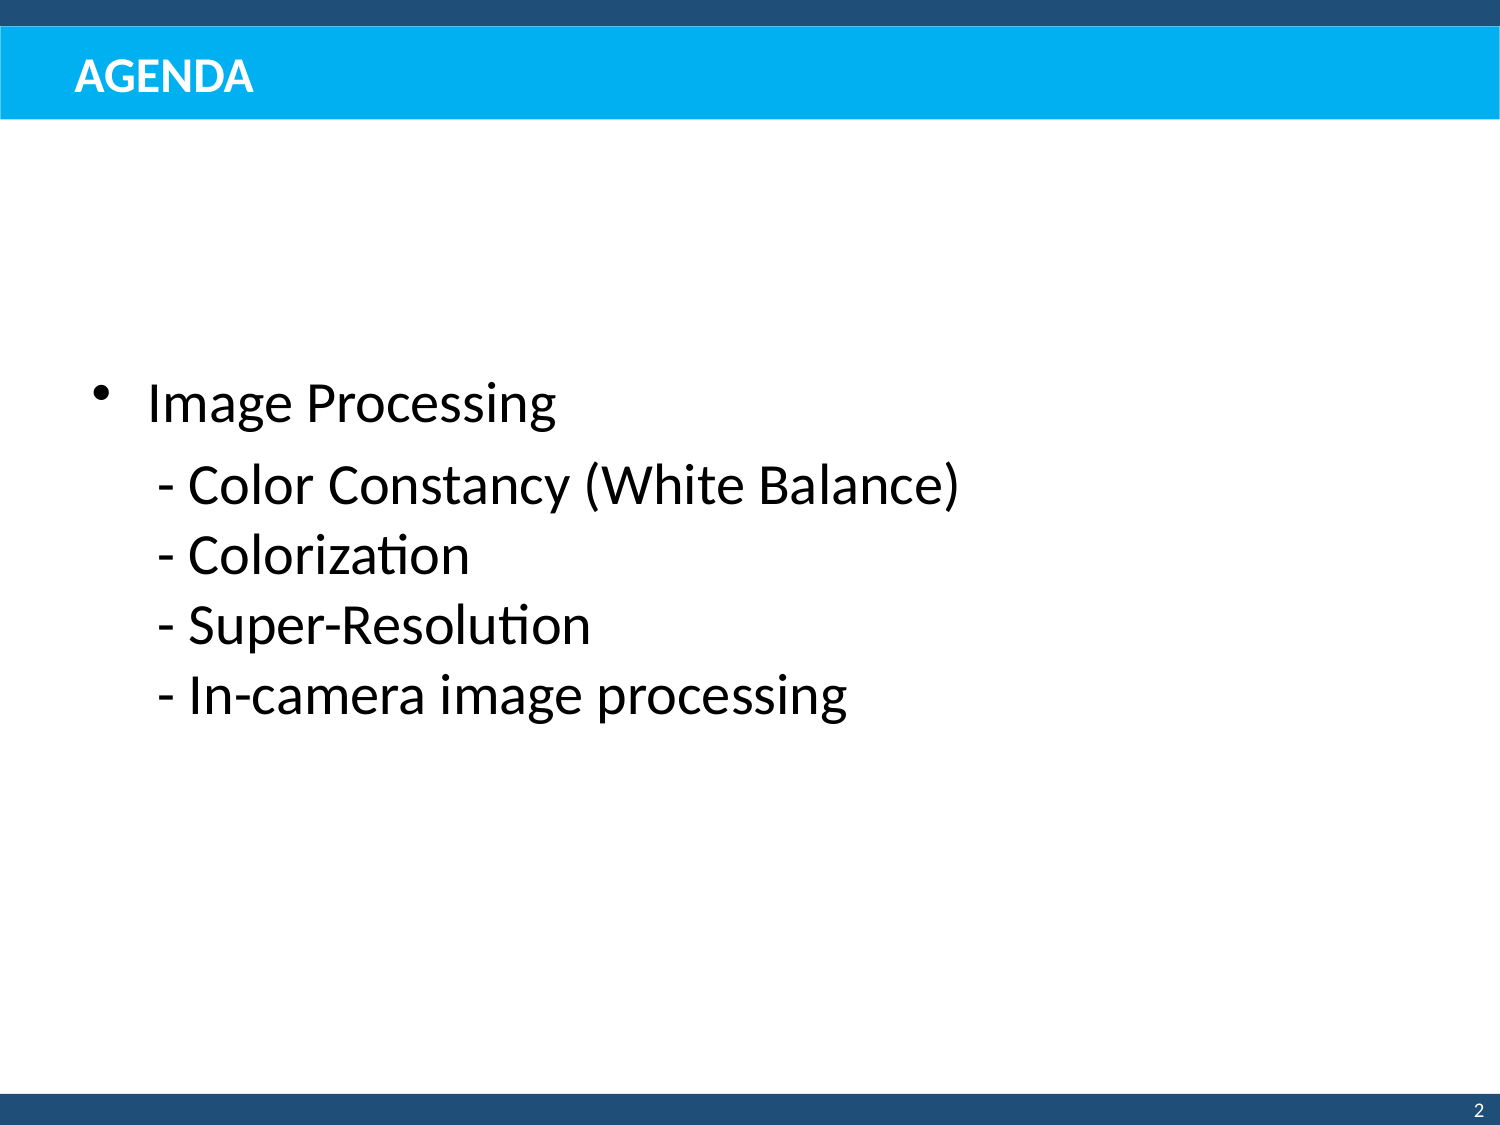

# AGENDA
Image Processing
     - Color Constancy (White Balance)
     - Colorization
     - Super-Resolution
     - In-camera image processing
2